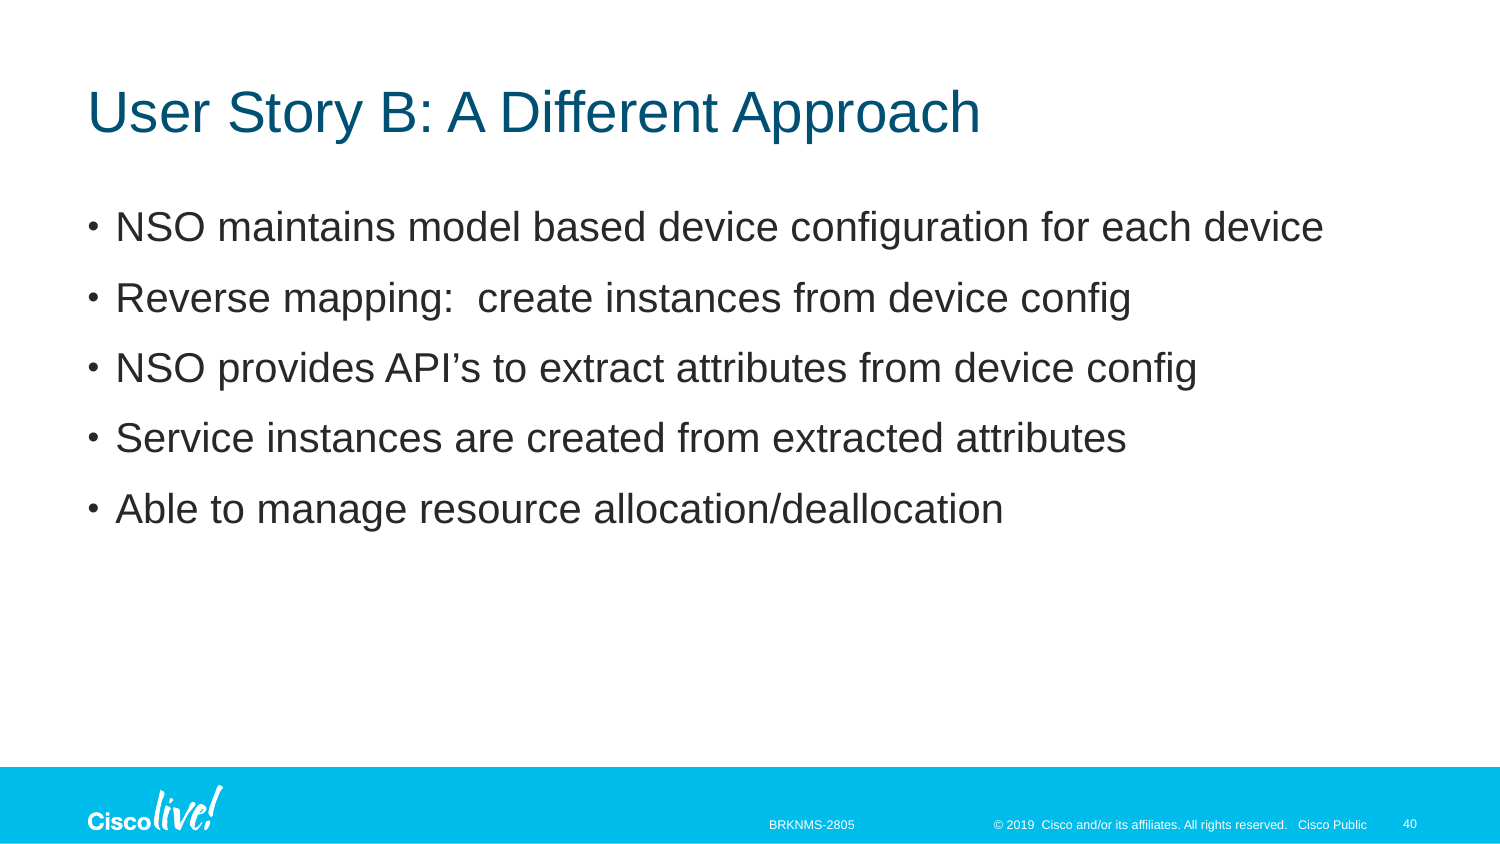

# User Story B: A Different Approach
NSO maintains model based device configuration for each device
Reverse mapping:  create instances from device config
NSO provides API’s to extract attributes from device config
Service instances are created from extracted attributes
Able to manage resource allocation/deallocation

40